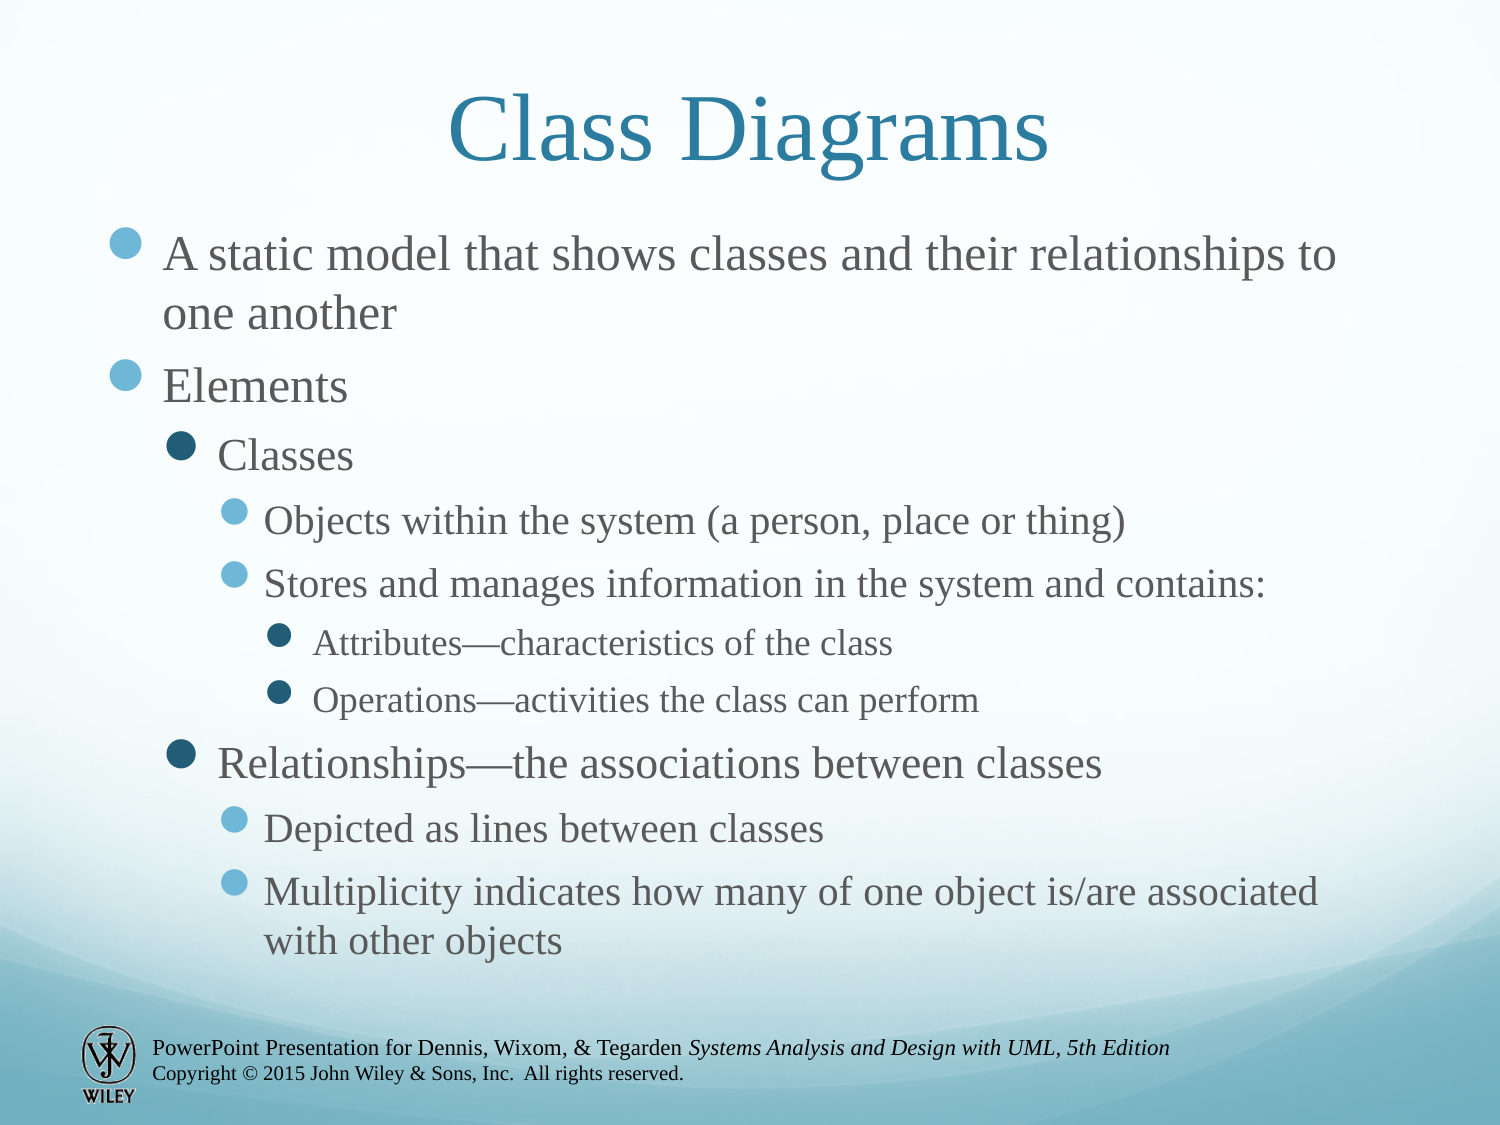

# Class Diagrams
A static model that shows classes and their relationships to one another
Elements
Classes
Objects within the system (a person, place or thing)
Stores and manages information in the system and contains:
Attributes—characteristics of the class
Operations—activities the class can perform
Relationships—the associations between classes
Depicted as lines between classes
Multiplicity indicates how many of one object is/are associated with other objects